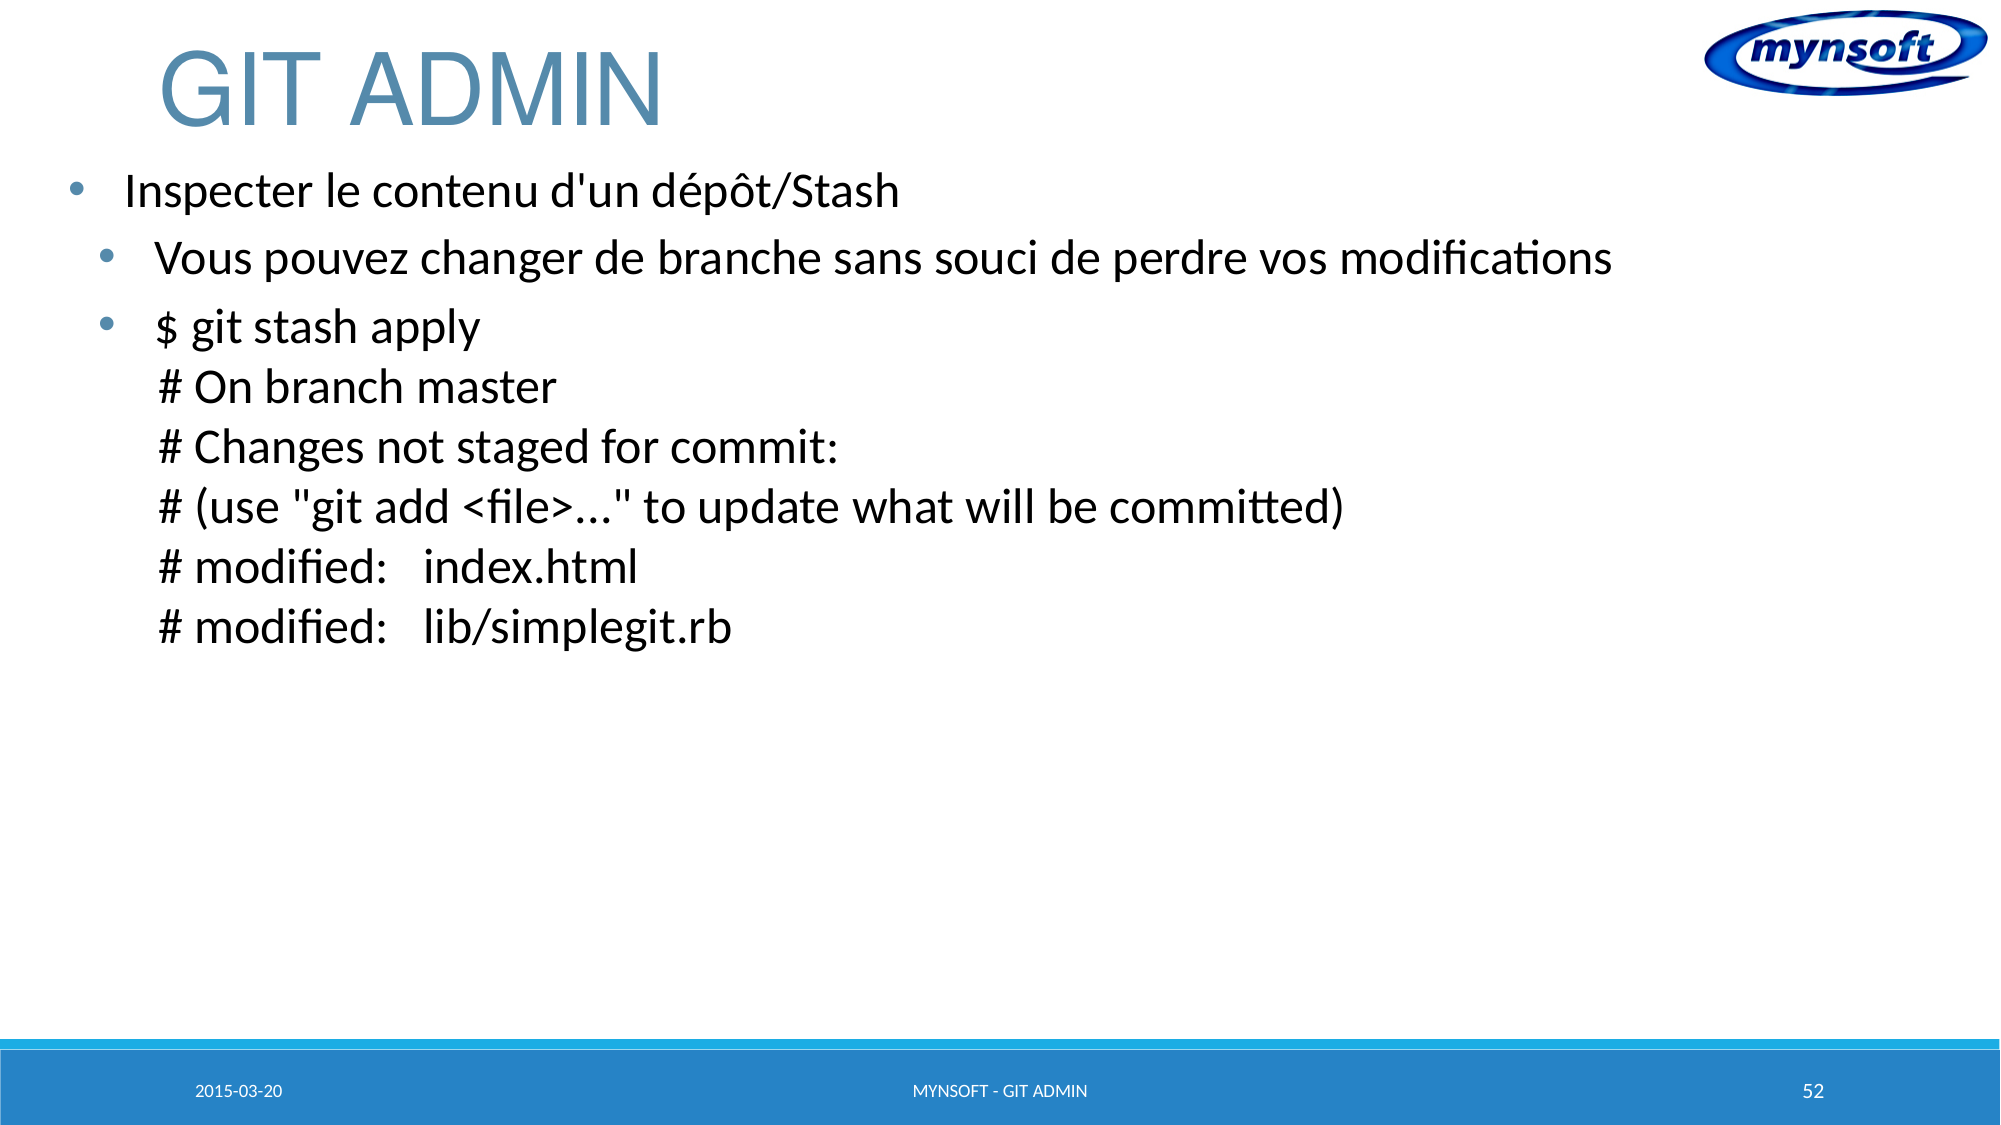

# GIT ADMIN
Inspecter le contenu d'un dépôt/Stash
Vous pouvez changer de branche sans souci de perdre vos modifications
$ git stash apply
# On branch master
# Changes not staged for commit:
# (use "git add <file>..." to update what will be committed)
# modified:   index.html
# modified:   lib/simplegit.rb

2015-03-20
MYNSOFT - GIT ADMIN
52